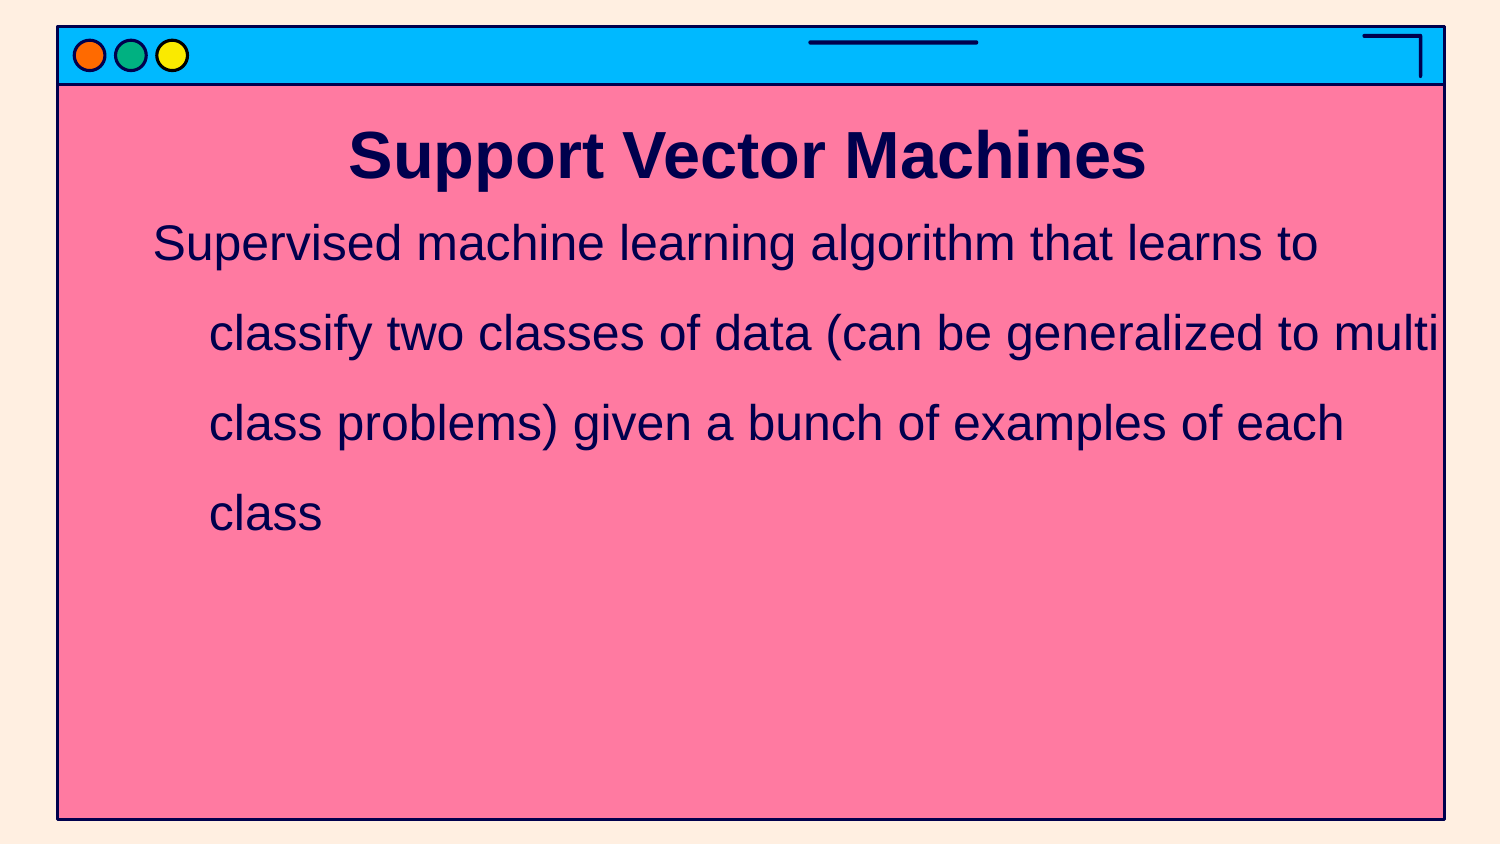

# Support Vector Machines
Supervised machine learning algorithm that learns to classify two classes of data (can be generalized to multi class problems) given a bunch of examples of each class